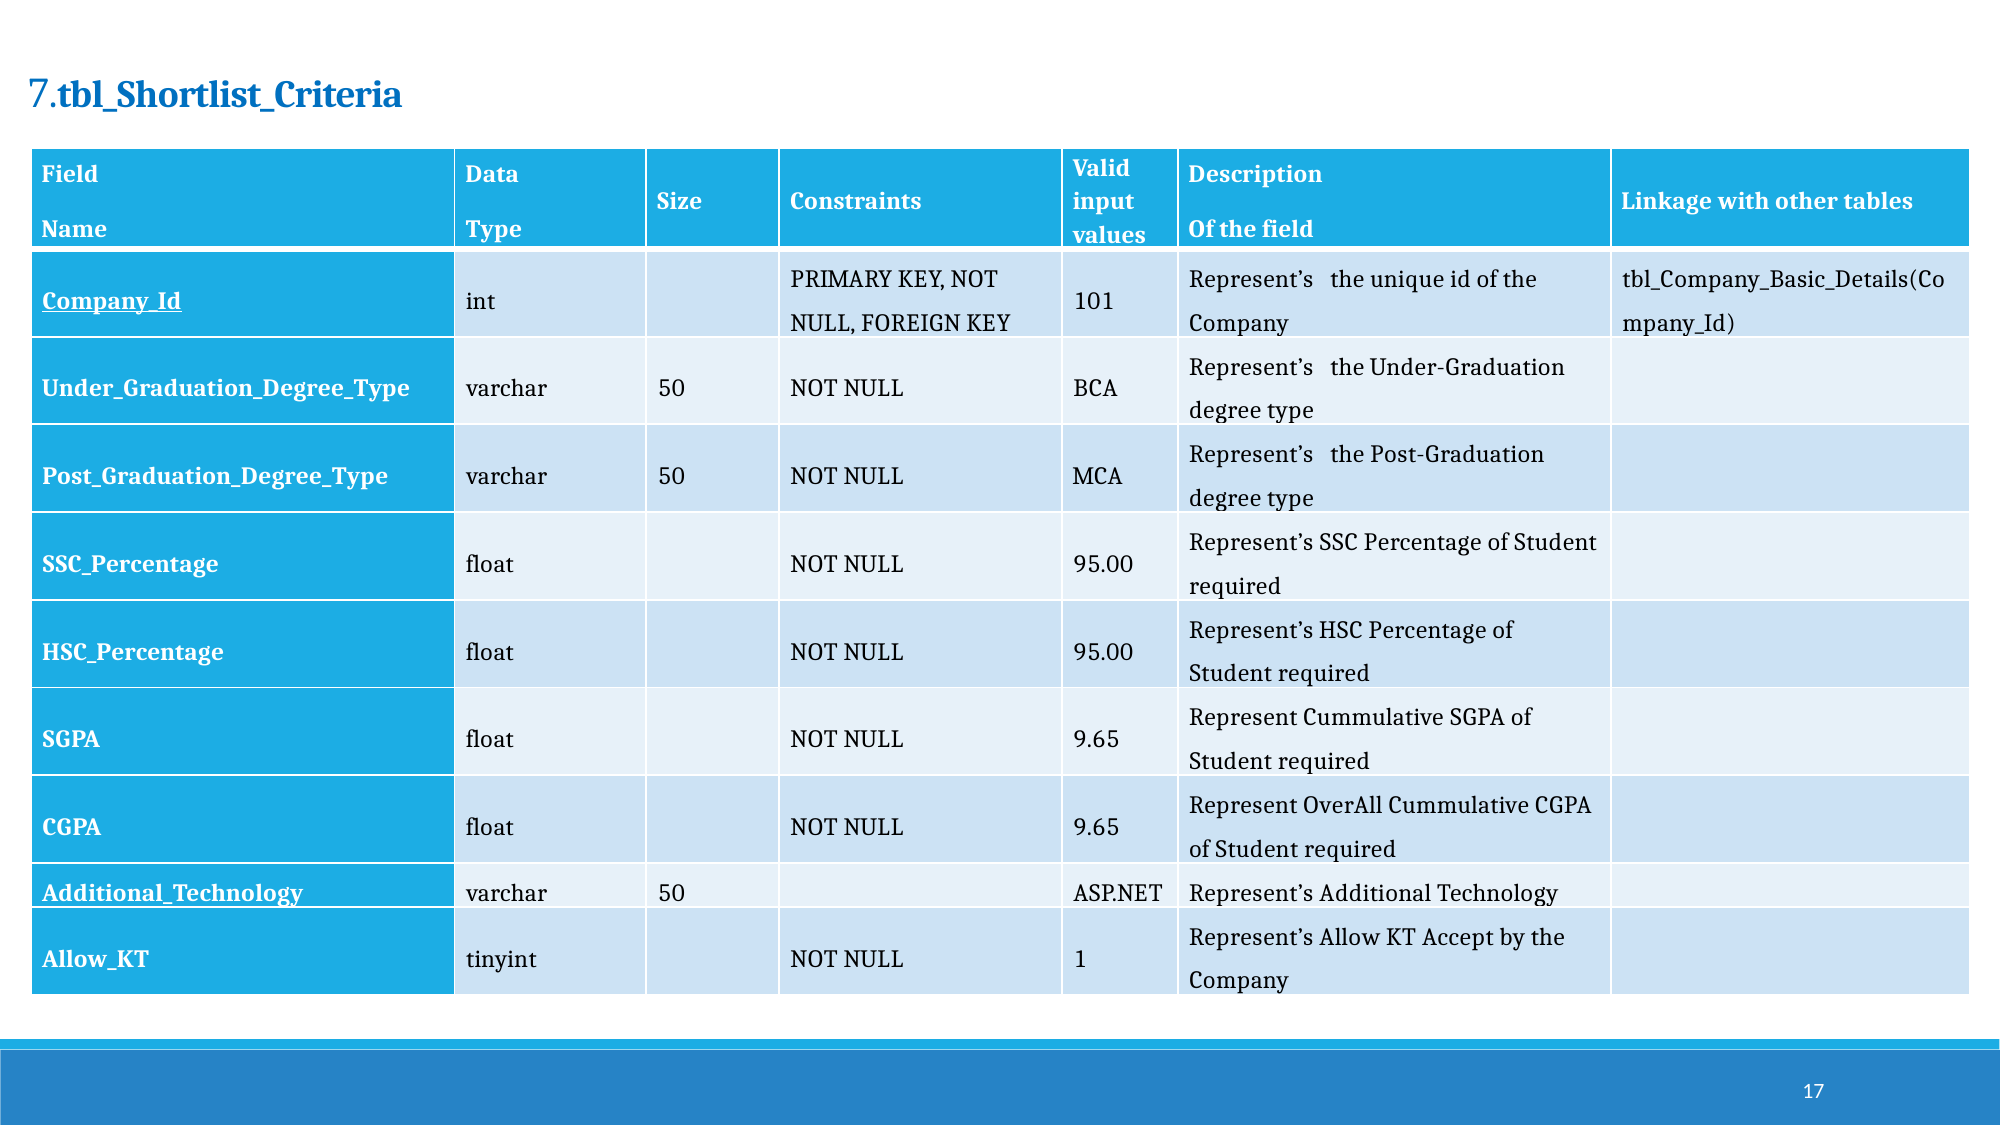

# 7.tbl_Shortlist_Criteria
| Field Name | Data Type | Size | Constraints | Valid input values | Description Of the field | Linkage with other tables |
| --- | --- | --- | --- | --- | --- | --- |
| Company\_Id | int |  | PRIMARY KEY, NOT NULL, FOREIGN KEY | 101 | Represent’s the unique id of the Company | tbl\_Company\_Basic\_Details(Company\_Id) |
| Under\_Graduation\_Degree\_Type | varchar | 50 | NOT NULL | BCA | Represent’s the Under-Graduation degree type |  |
| Post\_Graduation\_Degree\_Type | varchar | 50 | NOT NULL | MCA | Represent’s the Post-Graduation degree type |  |
| SSC\_Percentage | float |  | NOT NULL | 95.00 | Represent’s SSC Percentage of Student required |  |
| HSC\_Percentage | float |  | NOT NULL | 95.00 | Represent’s HSC Percentage of Student required |  |
| SGPA | float |  | NOT NULL | 9.65 | Represent Cummulative SGPA of Student required |  |
| CGPA | float |  | NOT NULL | 9.65 | Represent OverAll Cummulative CGPA of Student required |  |
| Additional\_Technology | varchar | 50 |  | ASP.NET | Represent’s Additional Technology |  |
| Allow\_KT | tinyint |  | NOT NULL | 1 | Represent’s Allow KT Accept by the Company |  |
17